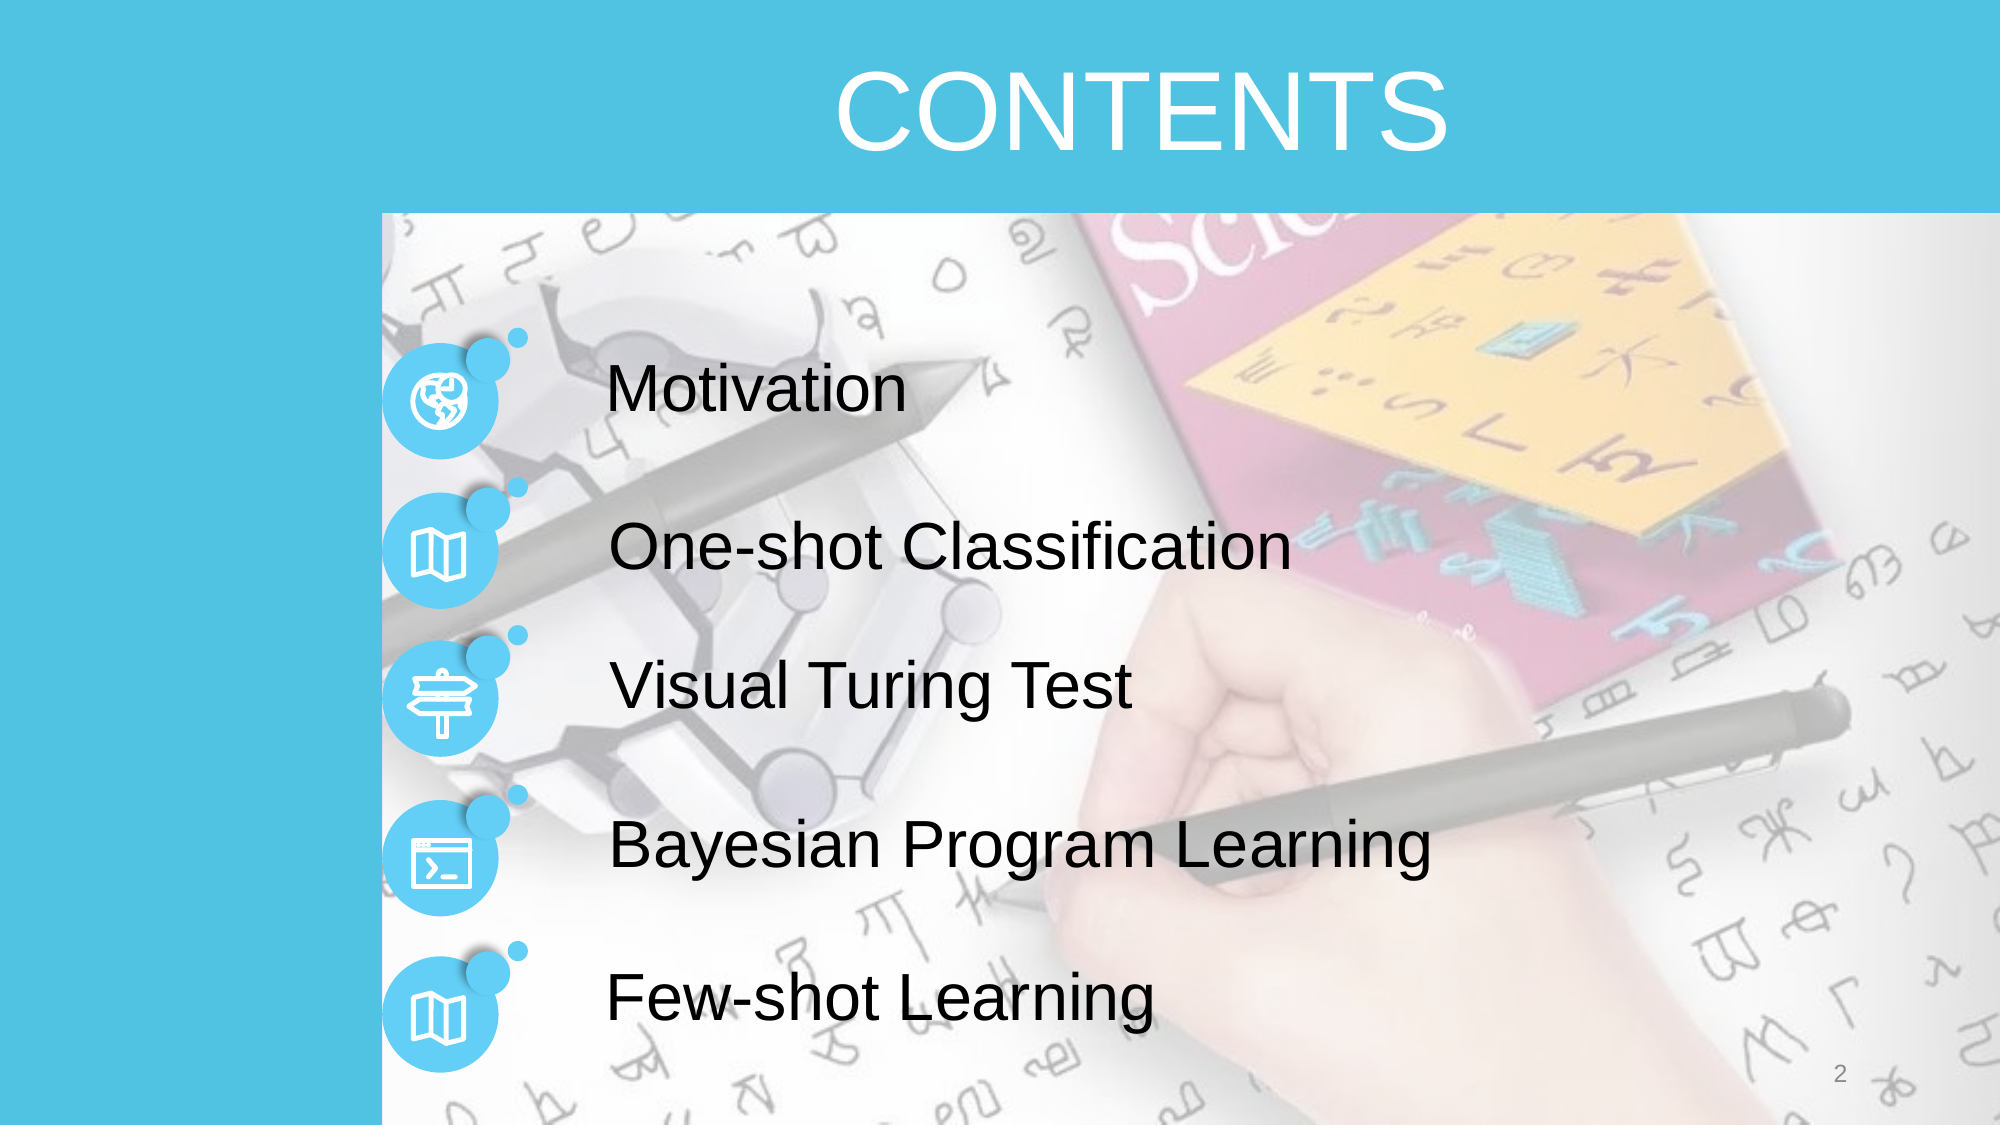

CONTENTS

Motivation

One-shot Classification

Visual Turing Test

Bayesian Program Learning

Few-shot Learning
2